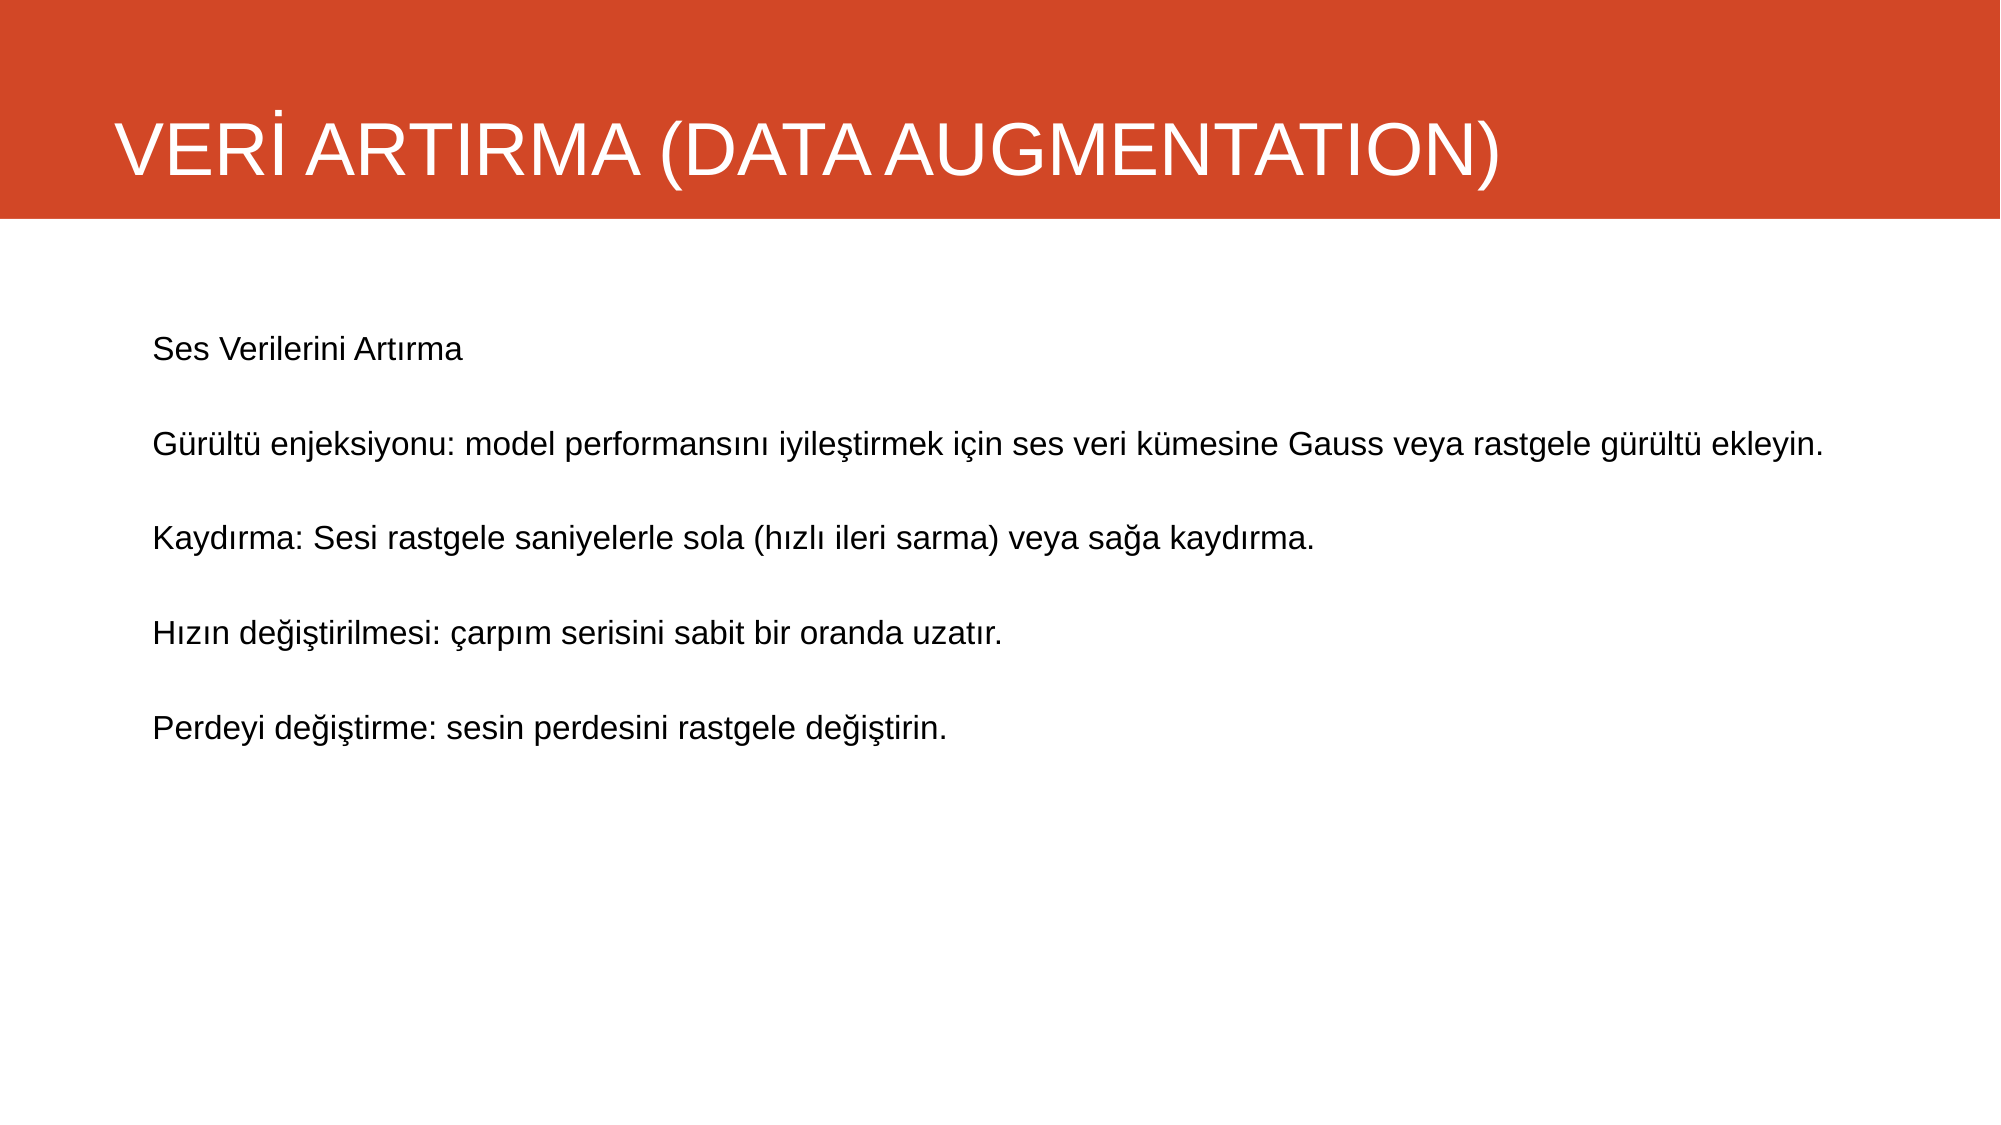

# VERİ ARTIRMA (DATA AUGMENTATION)
Ses Verilerini Artırma
Gürültü enjeksiyonu: model performansını iyileştirmek için ses veri kümesine Gauss veya rastgele gürültü ekleyin.
Kaydırma: Sesi rastgele saniyelerle sola (hızlı ileri sarma) veya sağa kaydırma.
Hızın değiştirilmesi: çarpım serisini sabit bir oranda uzatır.
Perdeyi değiştirme: sesin perdesini rastgele değiştirin.